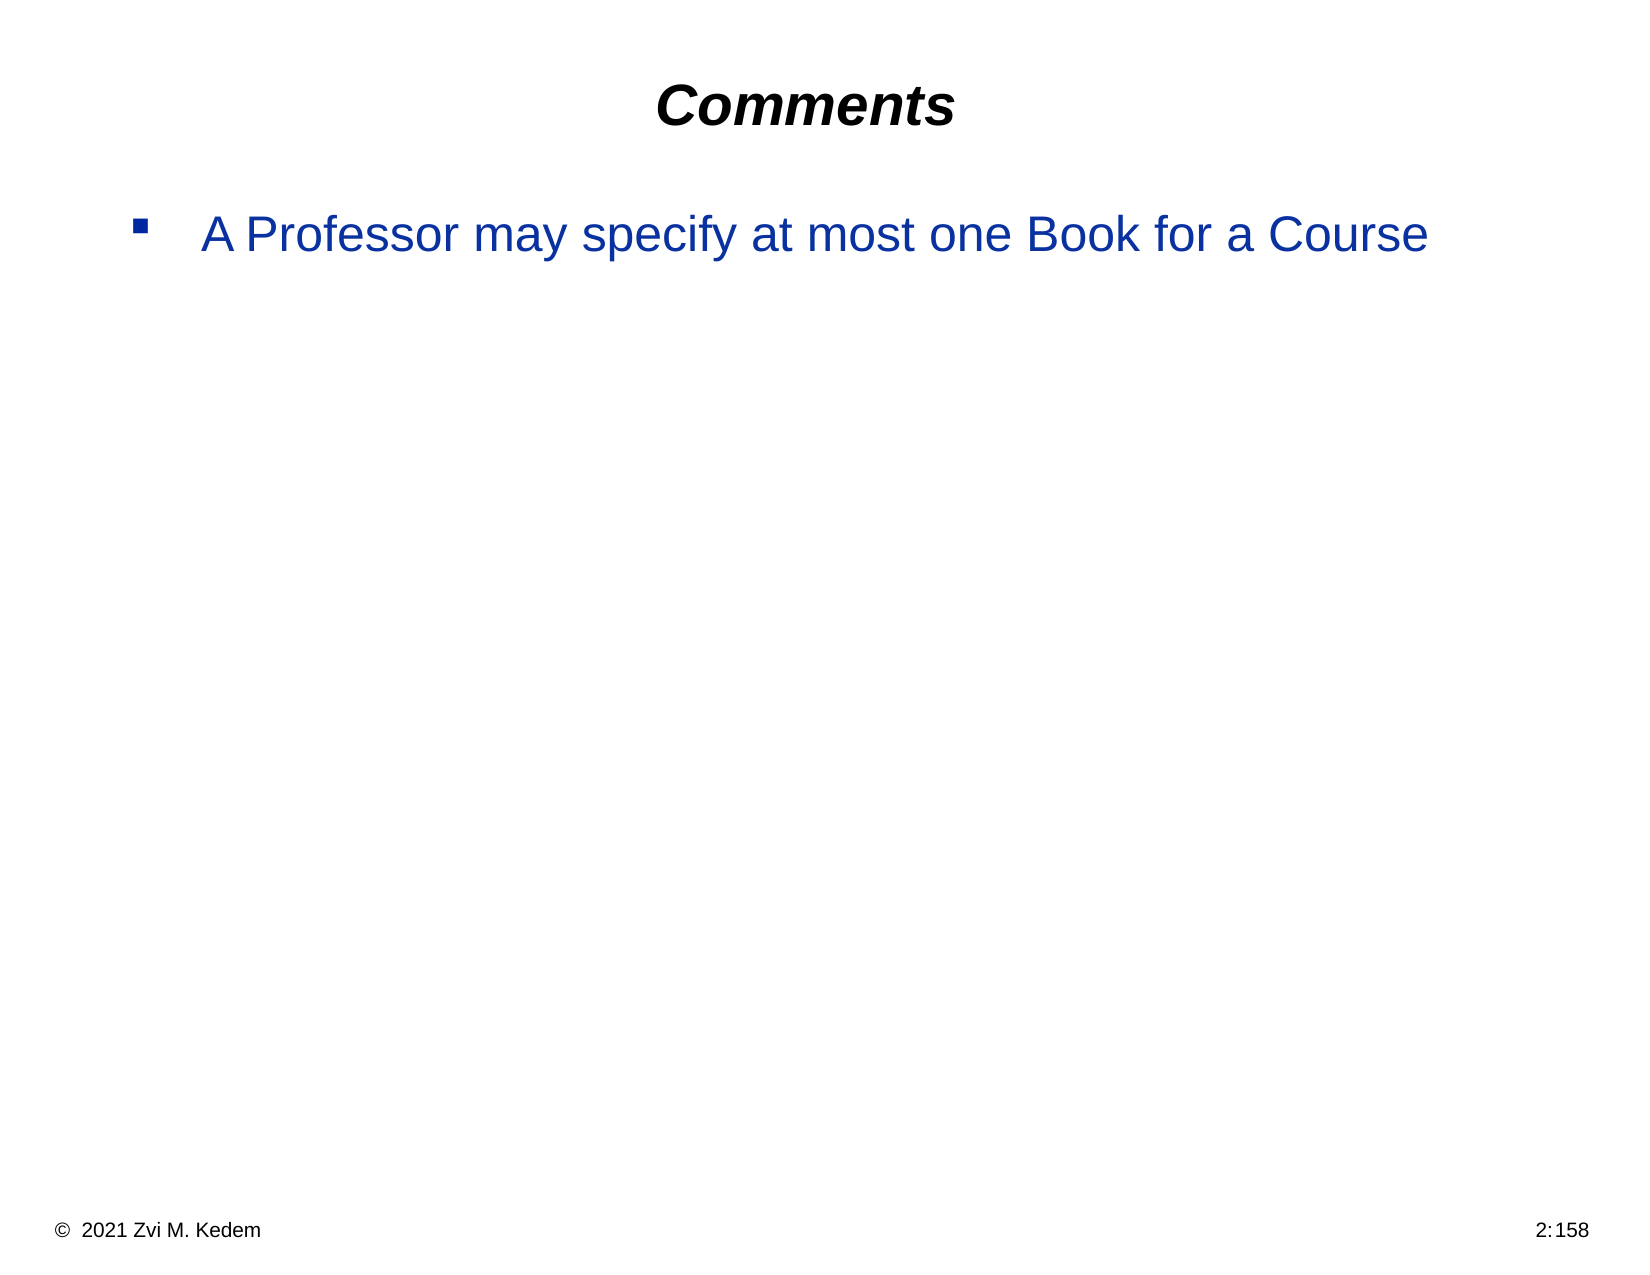

# Comments
A Professor may specify at most one Book for a Course